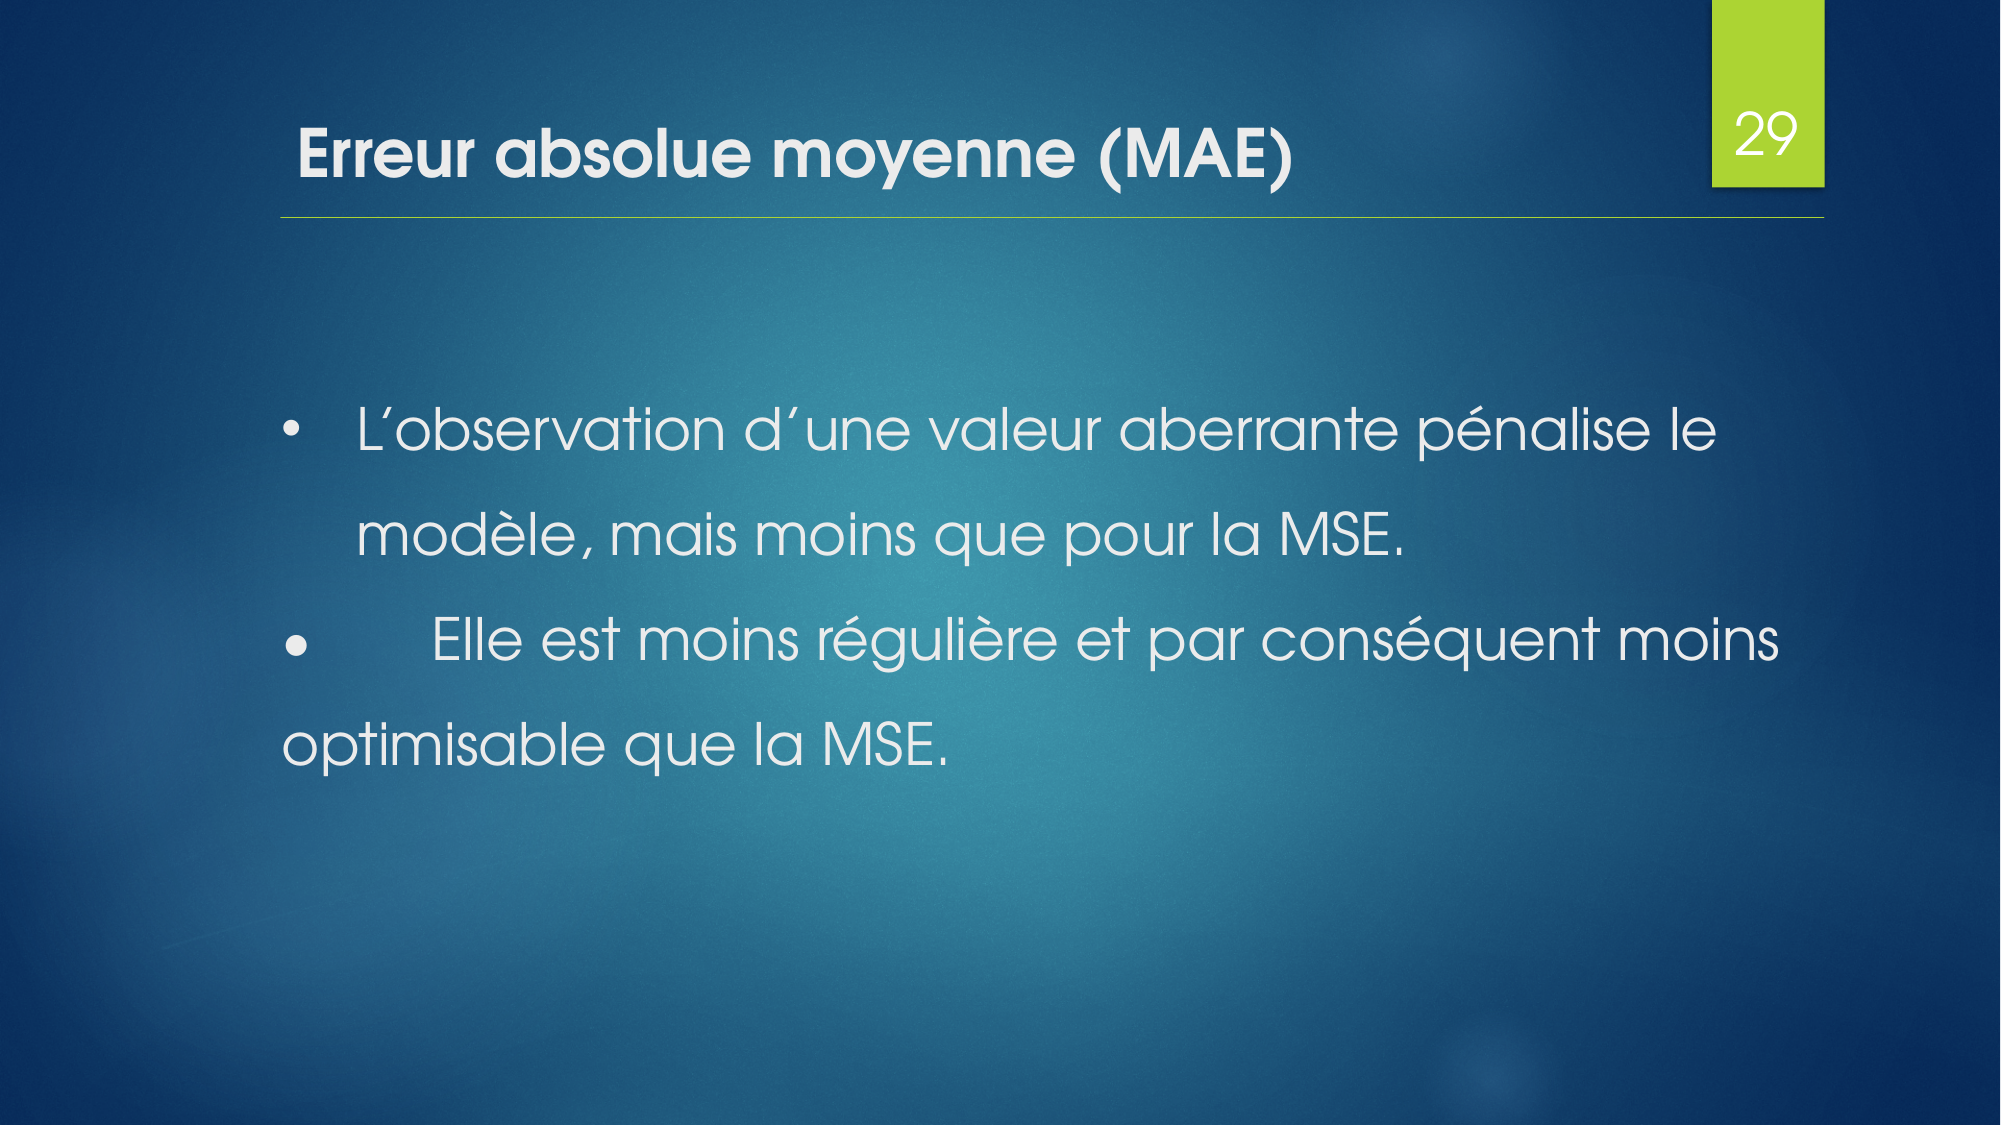

29
# Erreur absolue moyenne (MAE)
L’observation d’une valeur aberrante pénalise le modèle, mais moins que pour la MSE.
•	Elle est moins régulière et par conséquent moins optimisable que la MSE.